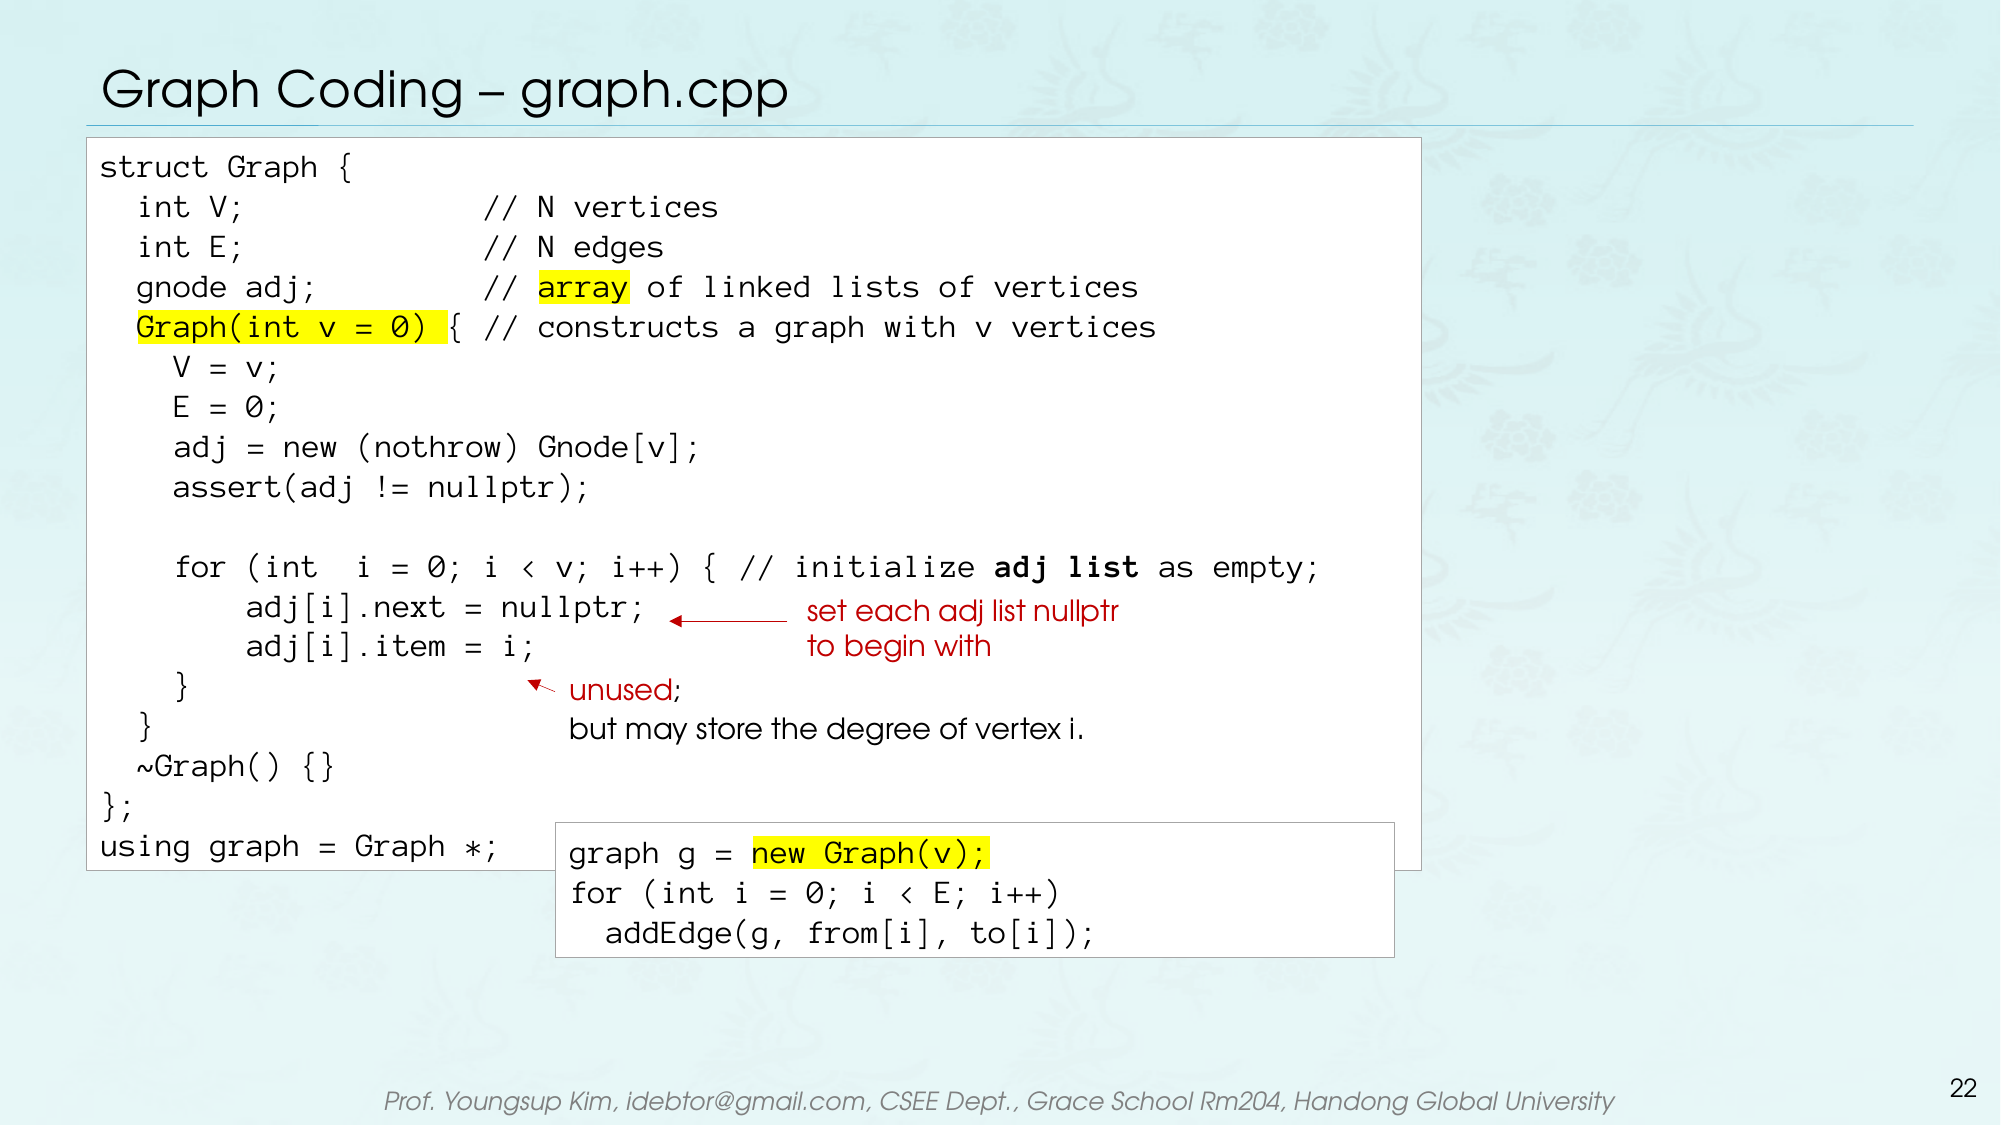

# Graph Coding – graph.cpp
struct Graph {
  int V;             // N vertices
  int E;             // N edges
  gnode adj;         // array of linked lists of vertices
  Graph(int v = 0) { // constructs a graph with v vertices
    V = v;
    E = 0;
        adj = new (nothrow) Gnode[v];
    assert(adj != nullptr);

    for (int  i = 0; i < v; i++) { // initialize adj list as empty;
        adj[i].next = nullptr;
        adj[i].item = i;
    }
  }
  ~Graph() {}
};
using graph = Graph *;
set each adj list nullptr
to begin with
unused;
but may store the degree of vertex i.
graph g = new Graph(v);
for (int i = 0; i < E; i++)
  addEdge(g, from[i], to[i]);
22